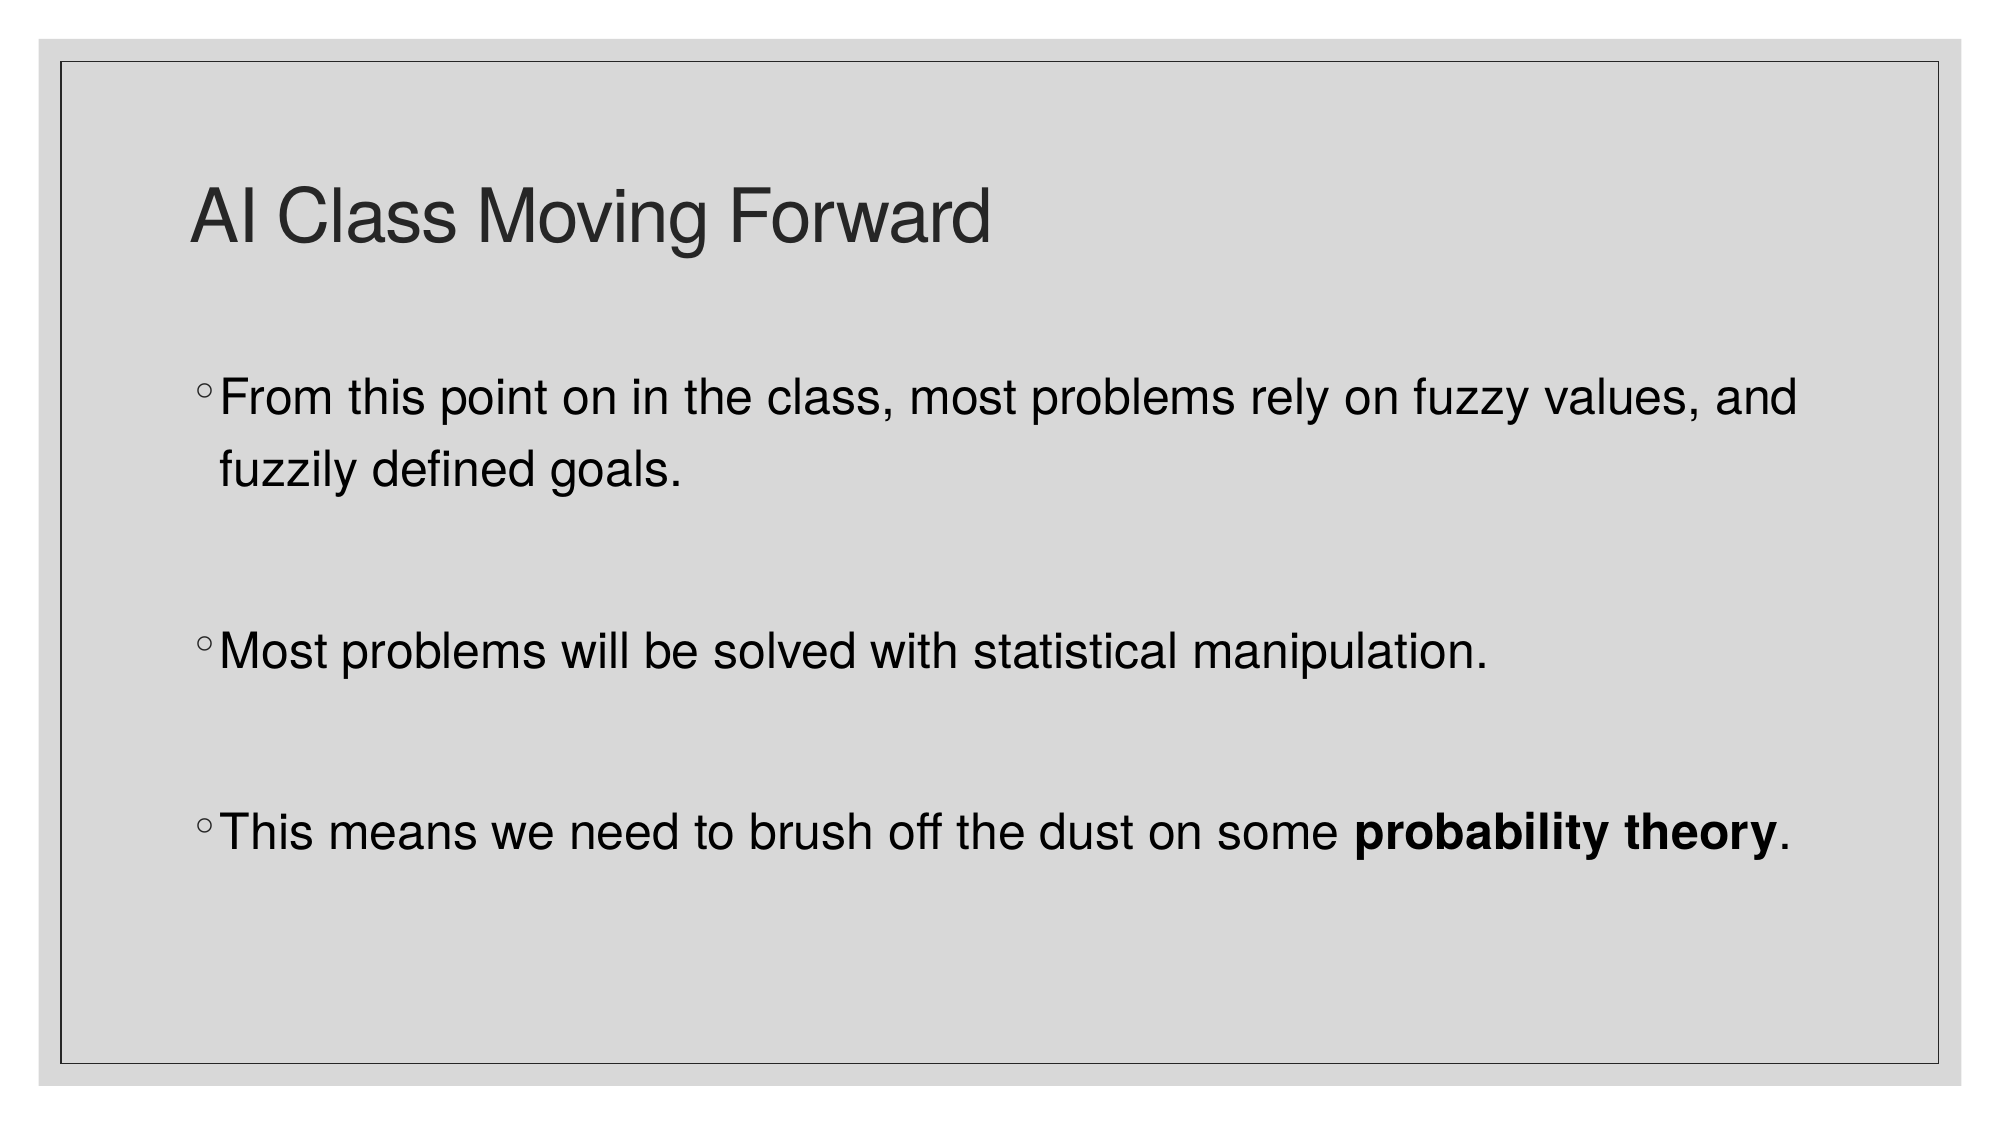

# AI Class Moving Forward
From this point on in the class, most problems rely on fuzzy values, and fuzzily defined goals.

Most problems will be solved with statistical manipulation.

This means we need to brush off the dust on some probability theory.